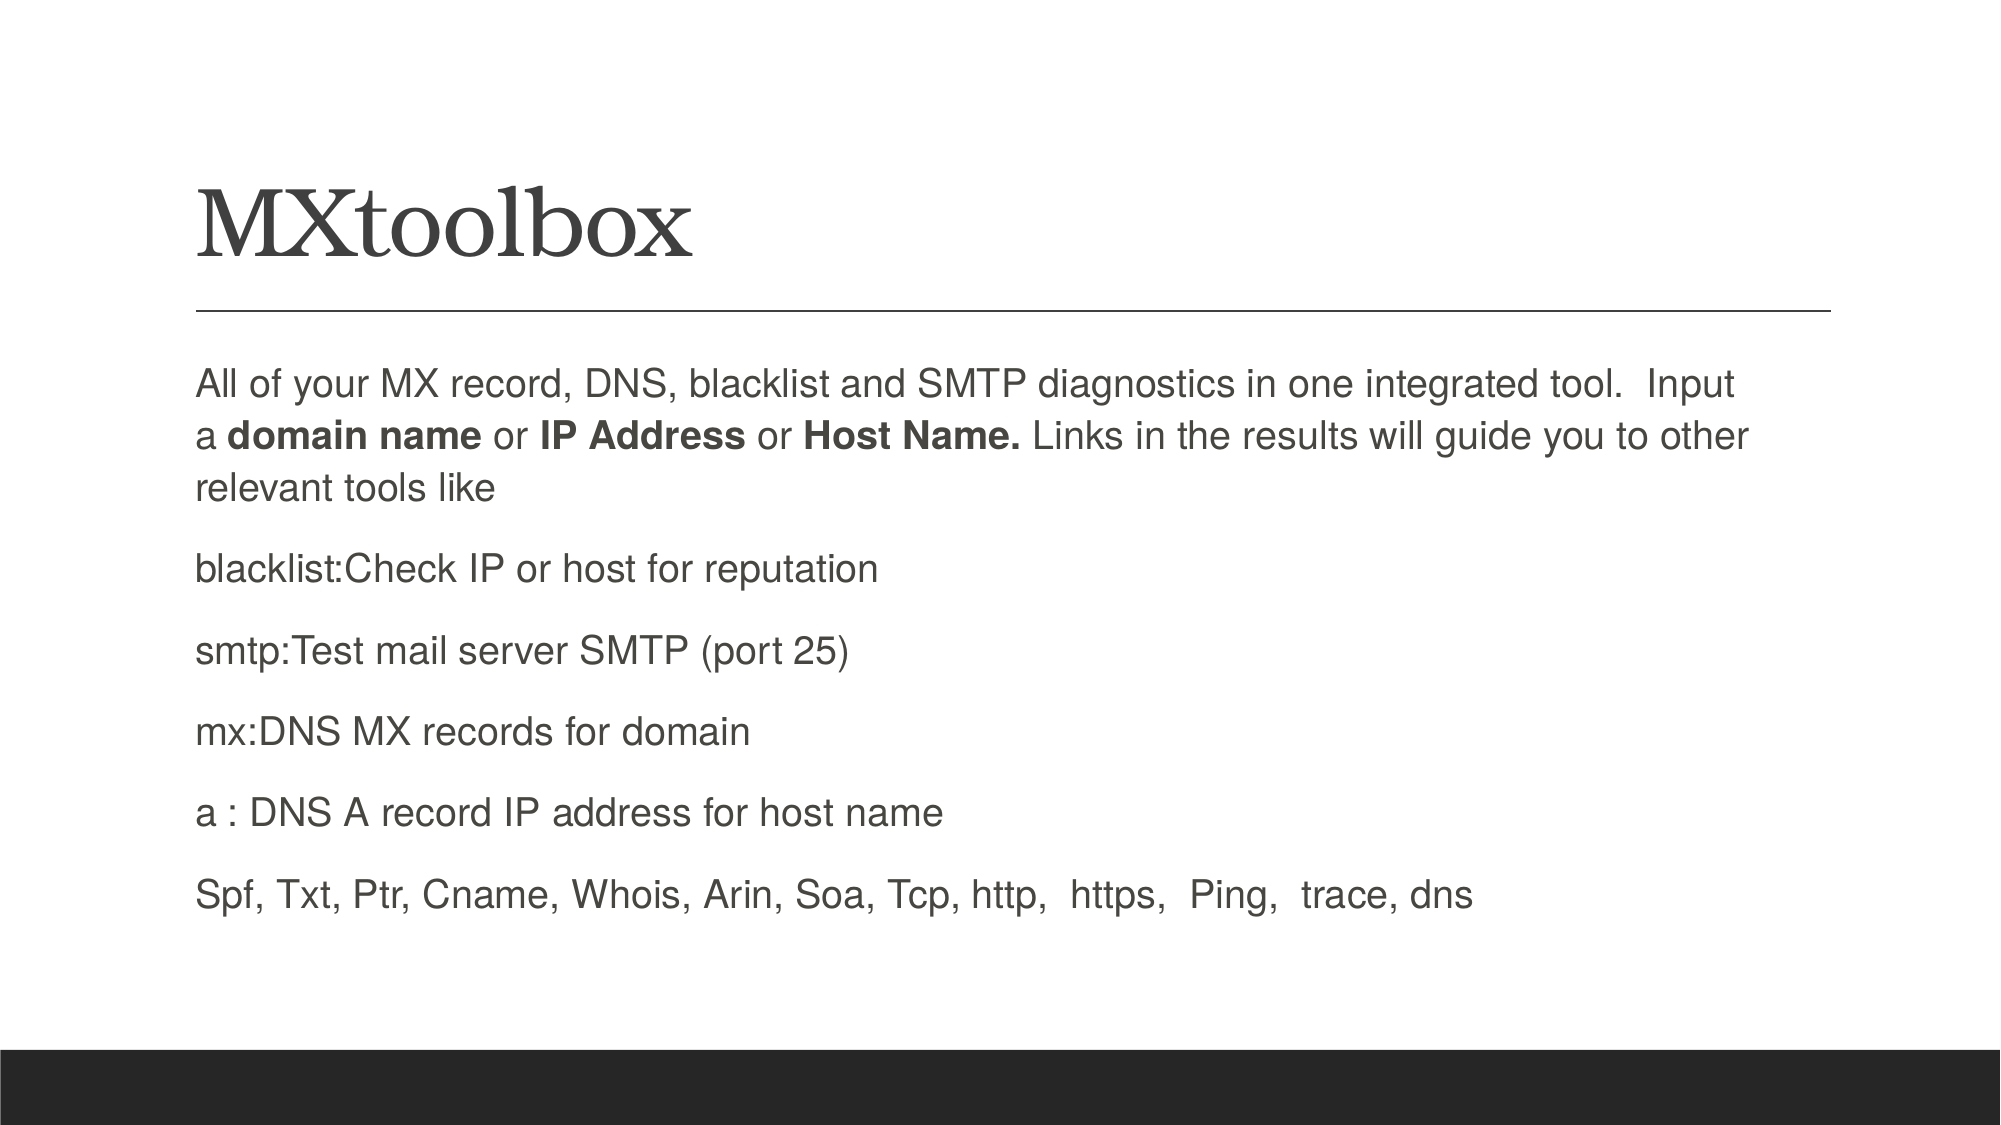

# MXtoolbox
All of your MX record, DNS, blacklist and SMTP diagnostics in one integrated tool.  Input a domain name or IP Address or Host Name. Links in the results will guide you to other relevant tools like
blacklist:Check IP or host for reputation
smtp:Test mail server SMTP (port 25)
mx:DNS MX records for domain
a : DNS A record IP address for host name
Spf, Txt, Ptr, Cname, Whois, Arin, Soa, Tcp, http,  https,  Ping,  trace, dns